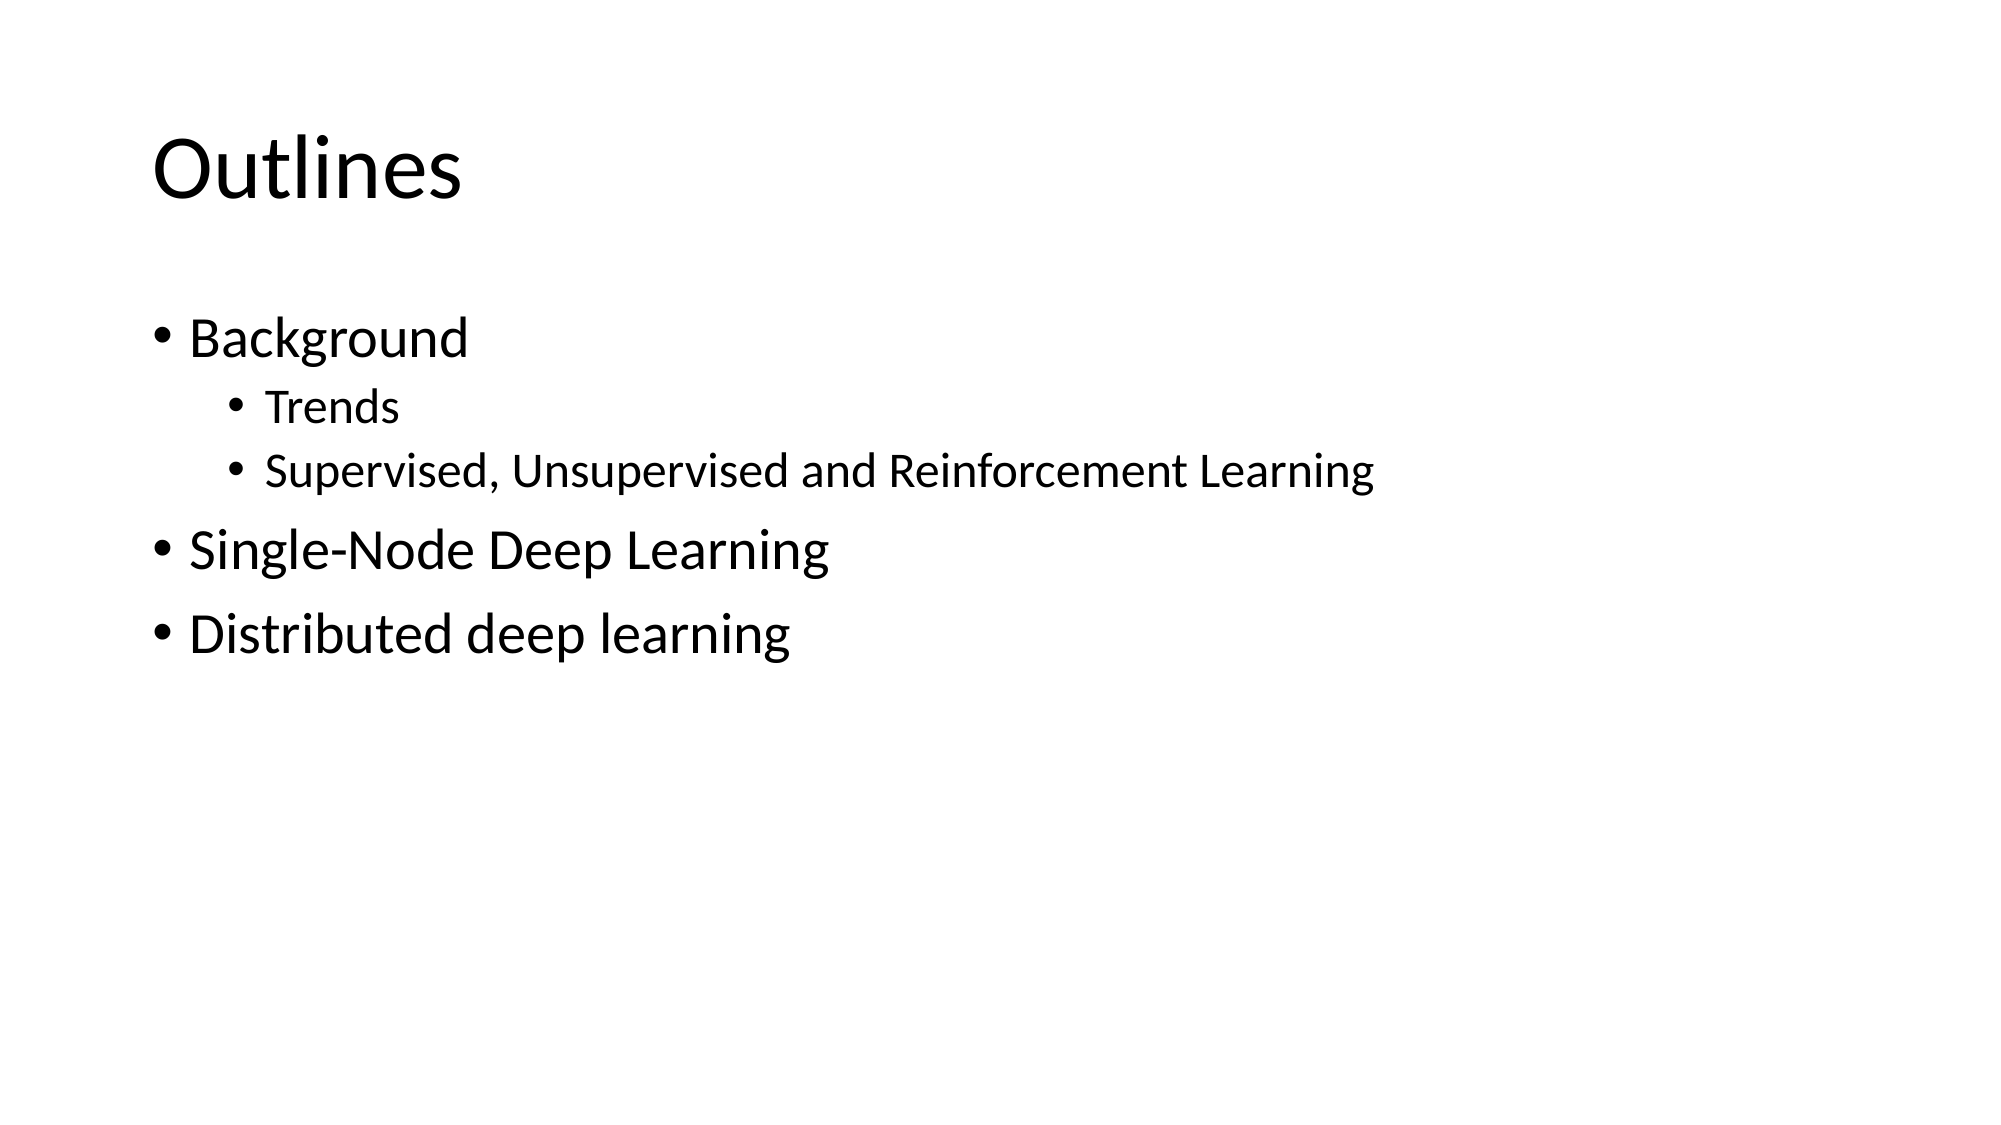

# Outlines
Background
Trends
Supervised, Unsupervised and Reinforcement Learning
Single-Node Deep Learning
Distributed deep learning